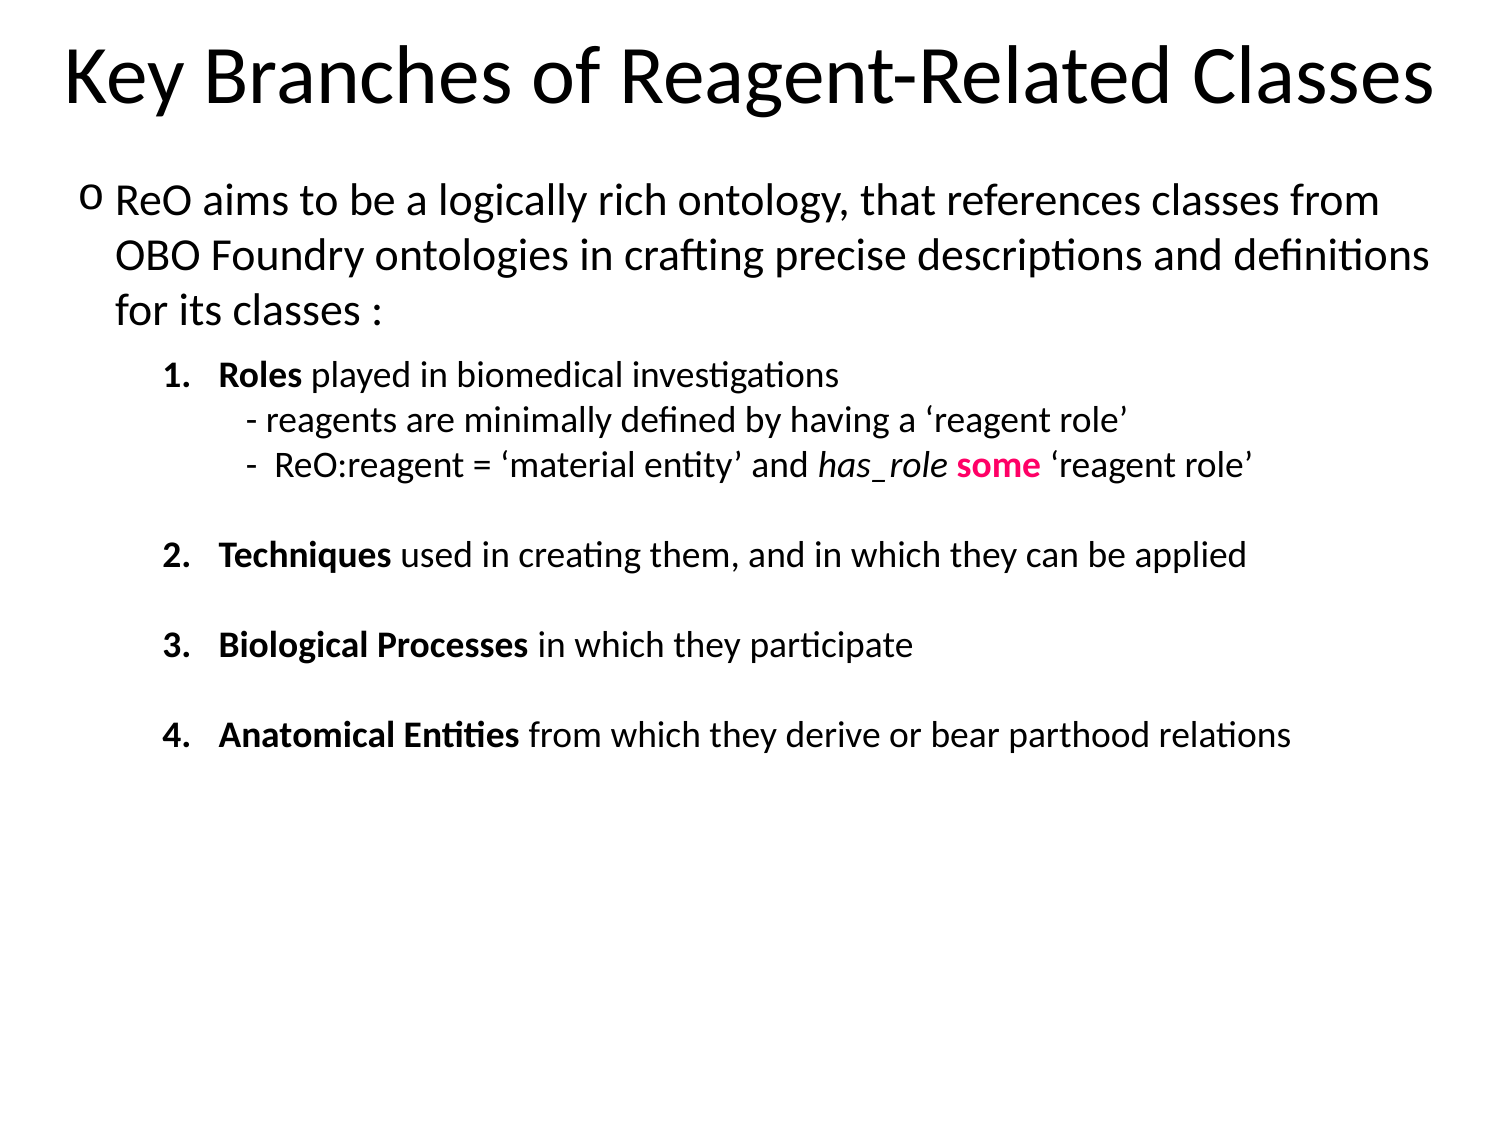

Key Branches of Reagent-Related Classes
ReO aims to be a logically rich ontology, that references classes from OBO Foundry ontologies in crafting precise descriptions and definitions for its classes :

Roles played in biomedical investigations
 - reagents are minimally defined by having a ‘reagent role’
 -  ReO:reagent = ‘material entity’ and has_role some ‘reagent role’

Techniques used in creating them, and in which they can be applied

Biological Processes in which they participate

Anatomical Entities from which they derive or bear parthood relations